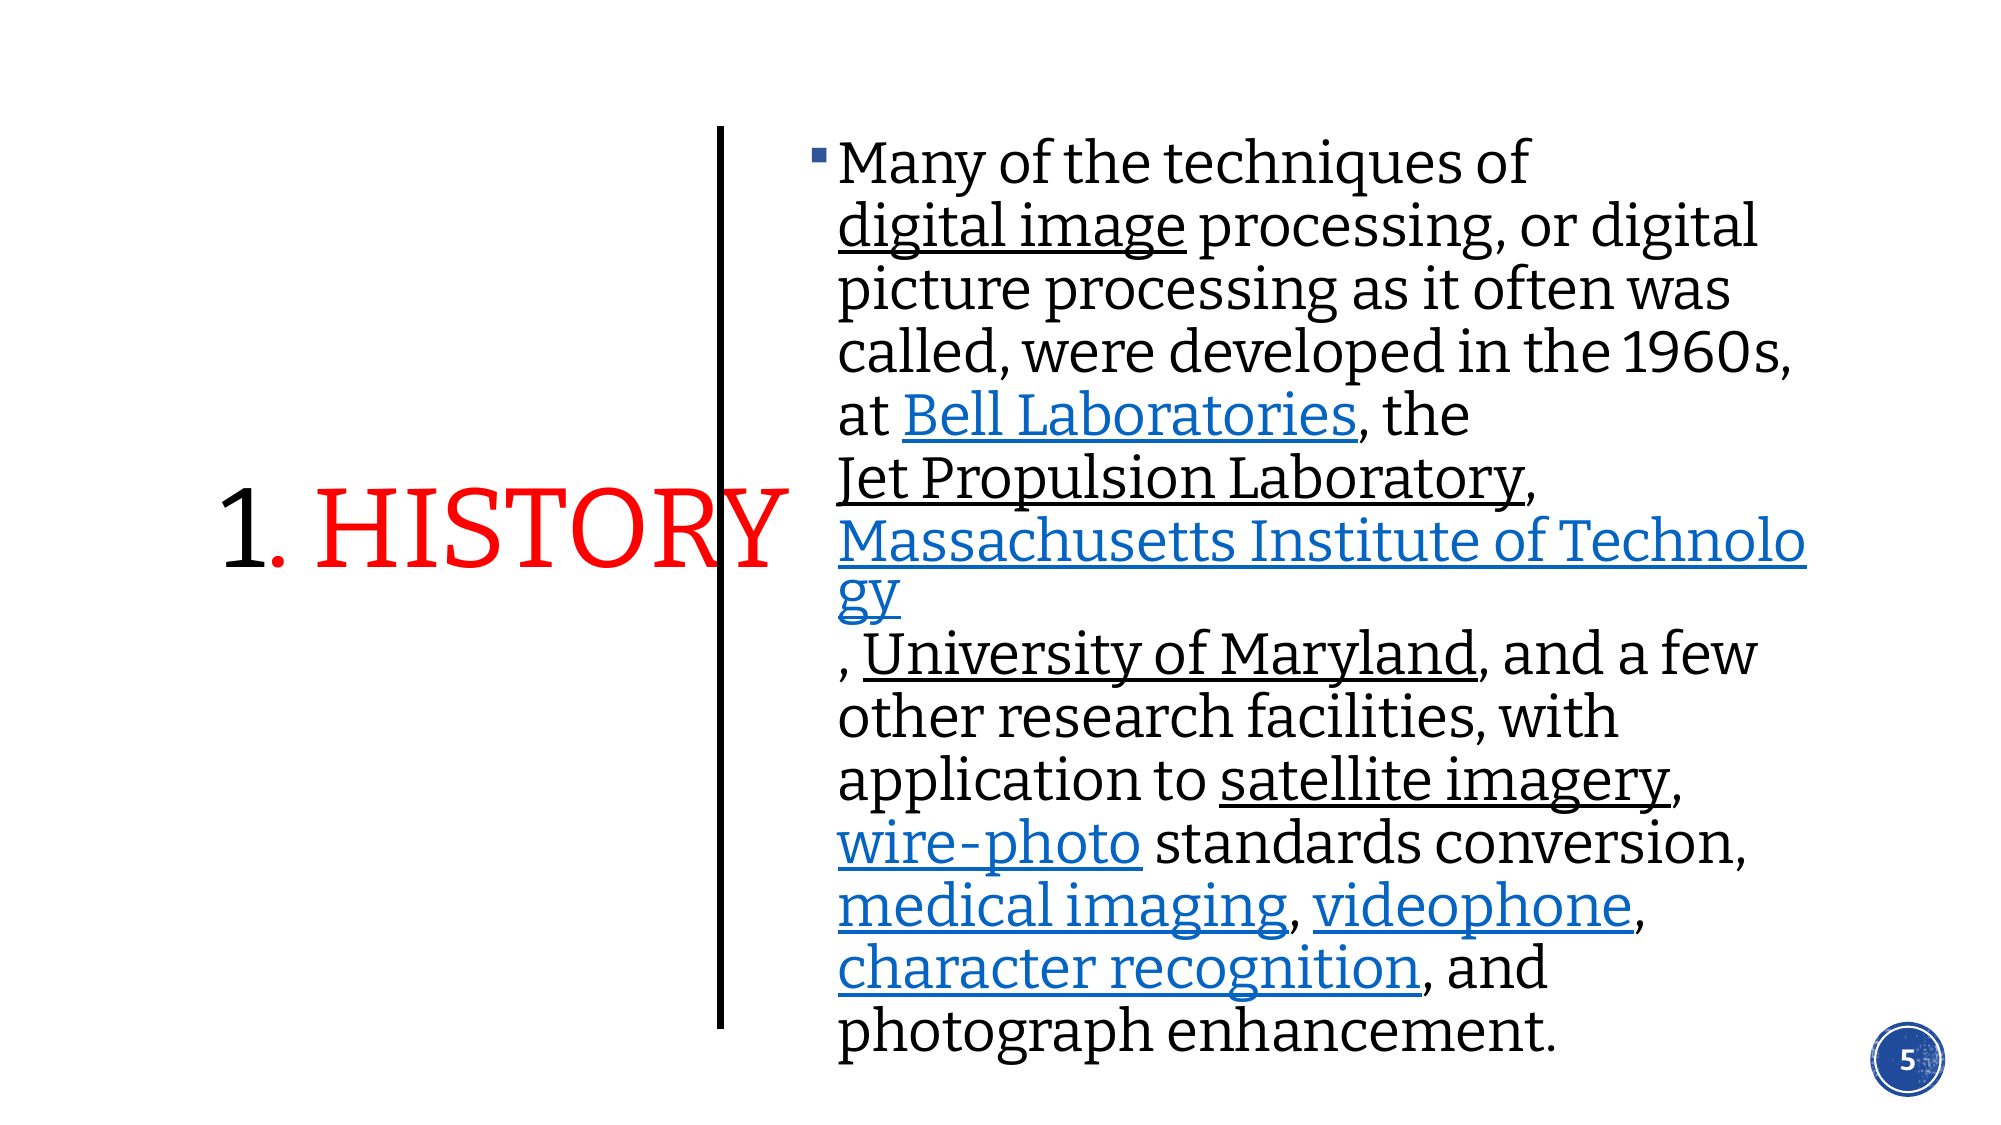

Many of the techniques of digital image processing, or digital picture processing as it often was called, were developed in the 1960s, at Bell Laboratories, the Jet Propulsion Laboratory, Massachusetts Institute of Technology, University of Maryland, and a few other research facilities, with application to satellite imagery, wire-photo standards conversion, medical imaging, videophone, character recognition, and photograph enhancement.
# 1. History
5